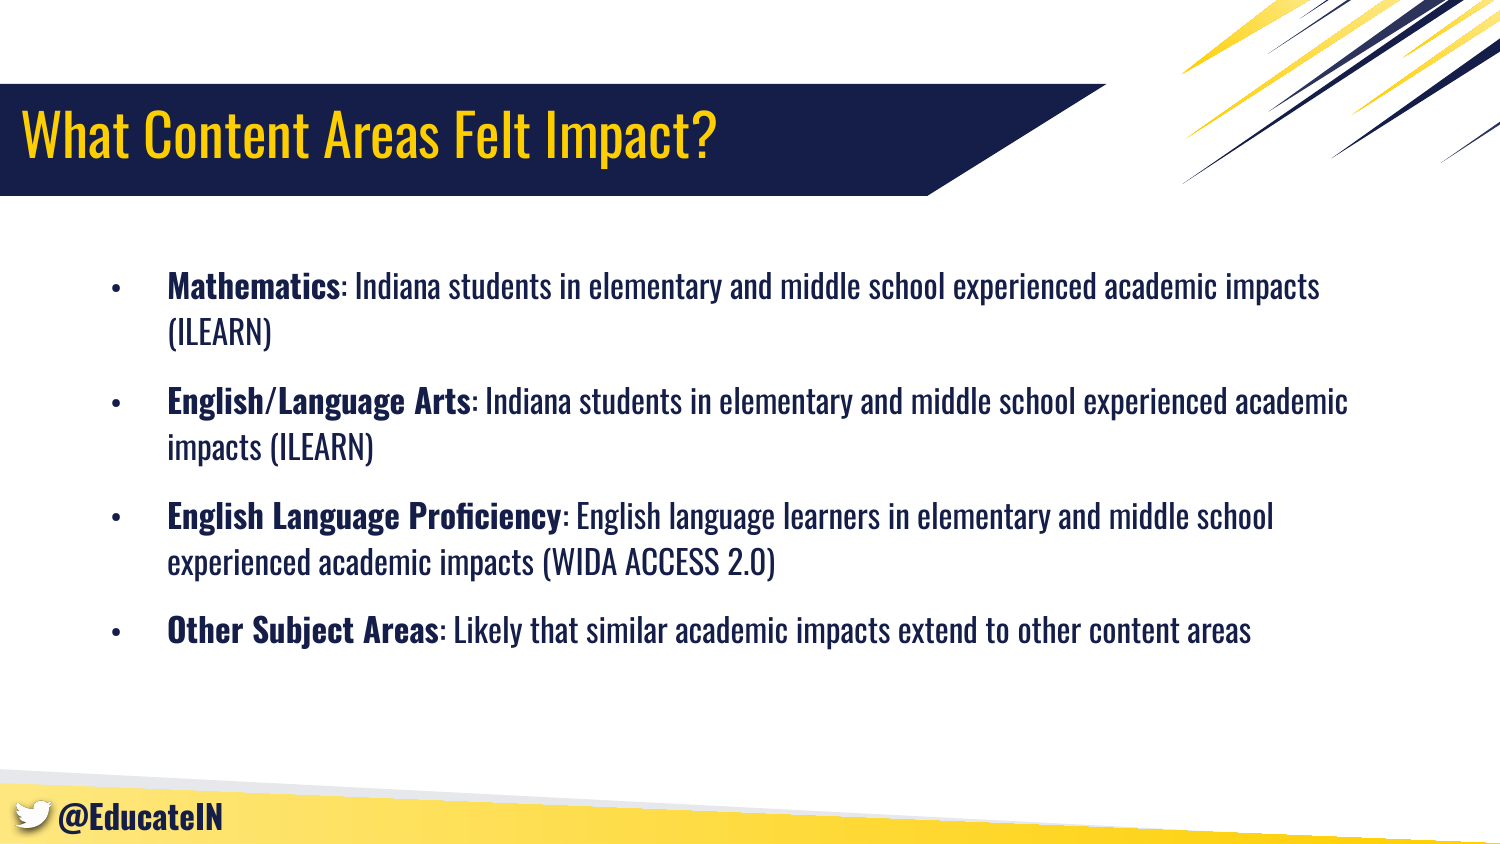

# What Content Areas Felt Impact?
Mathematics: Indiana students in elementary and middle school experienced academic impacts (ILEARN)

English/Language Arts: Indiana students in elementary and middle school experienced academic impacts (ILEARN)

English Language Proficiency: English language learners in elementary and middle school experienced academic impacts (WIDA ACCESS 2.0)

Other Subject Areas: Likely that similar academic impacts extend to other content areas